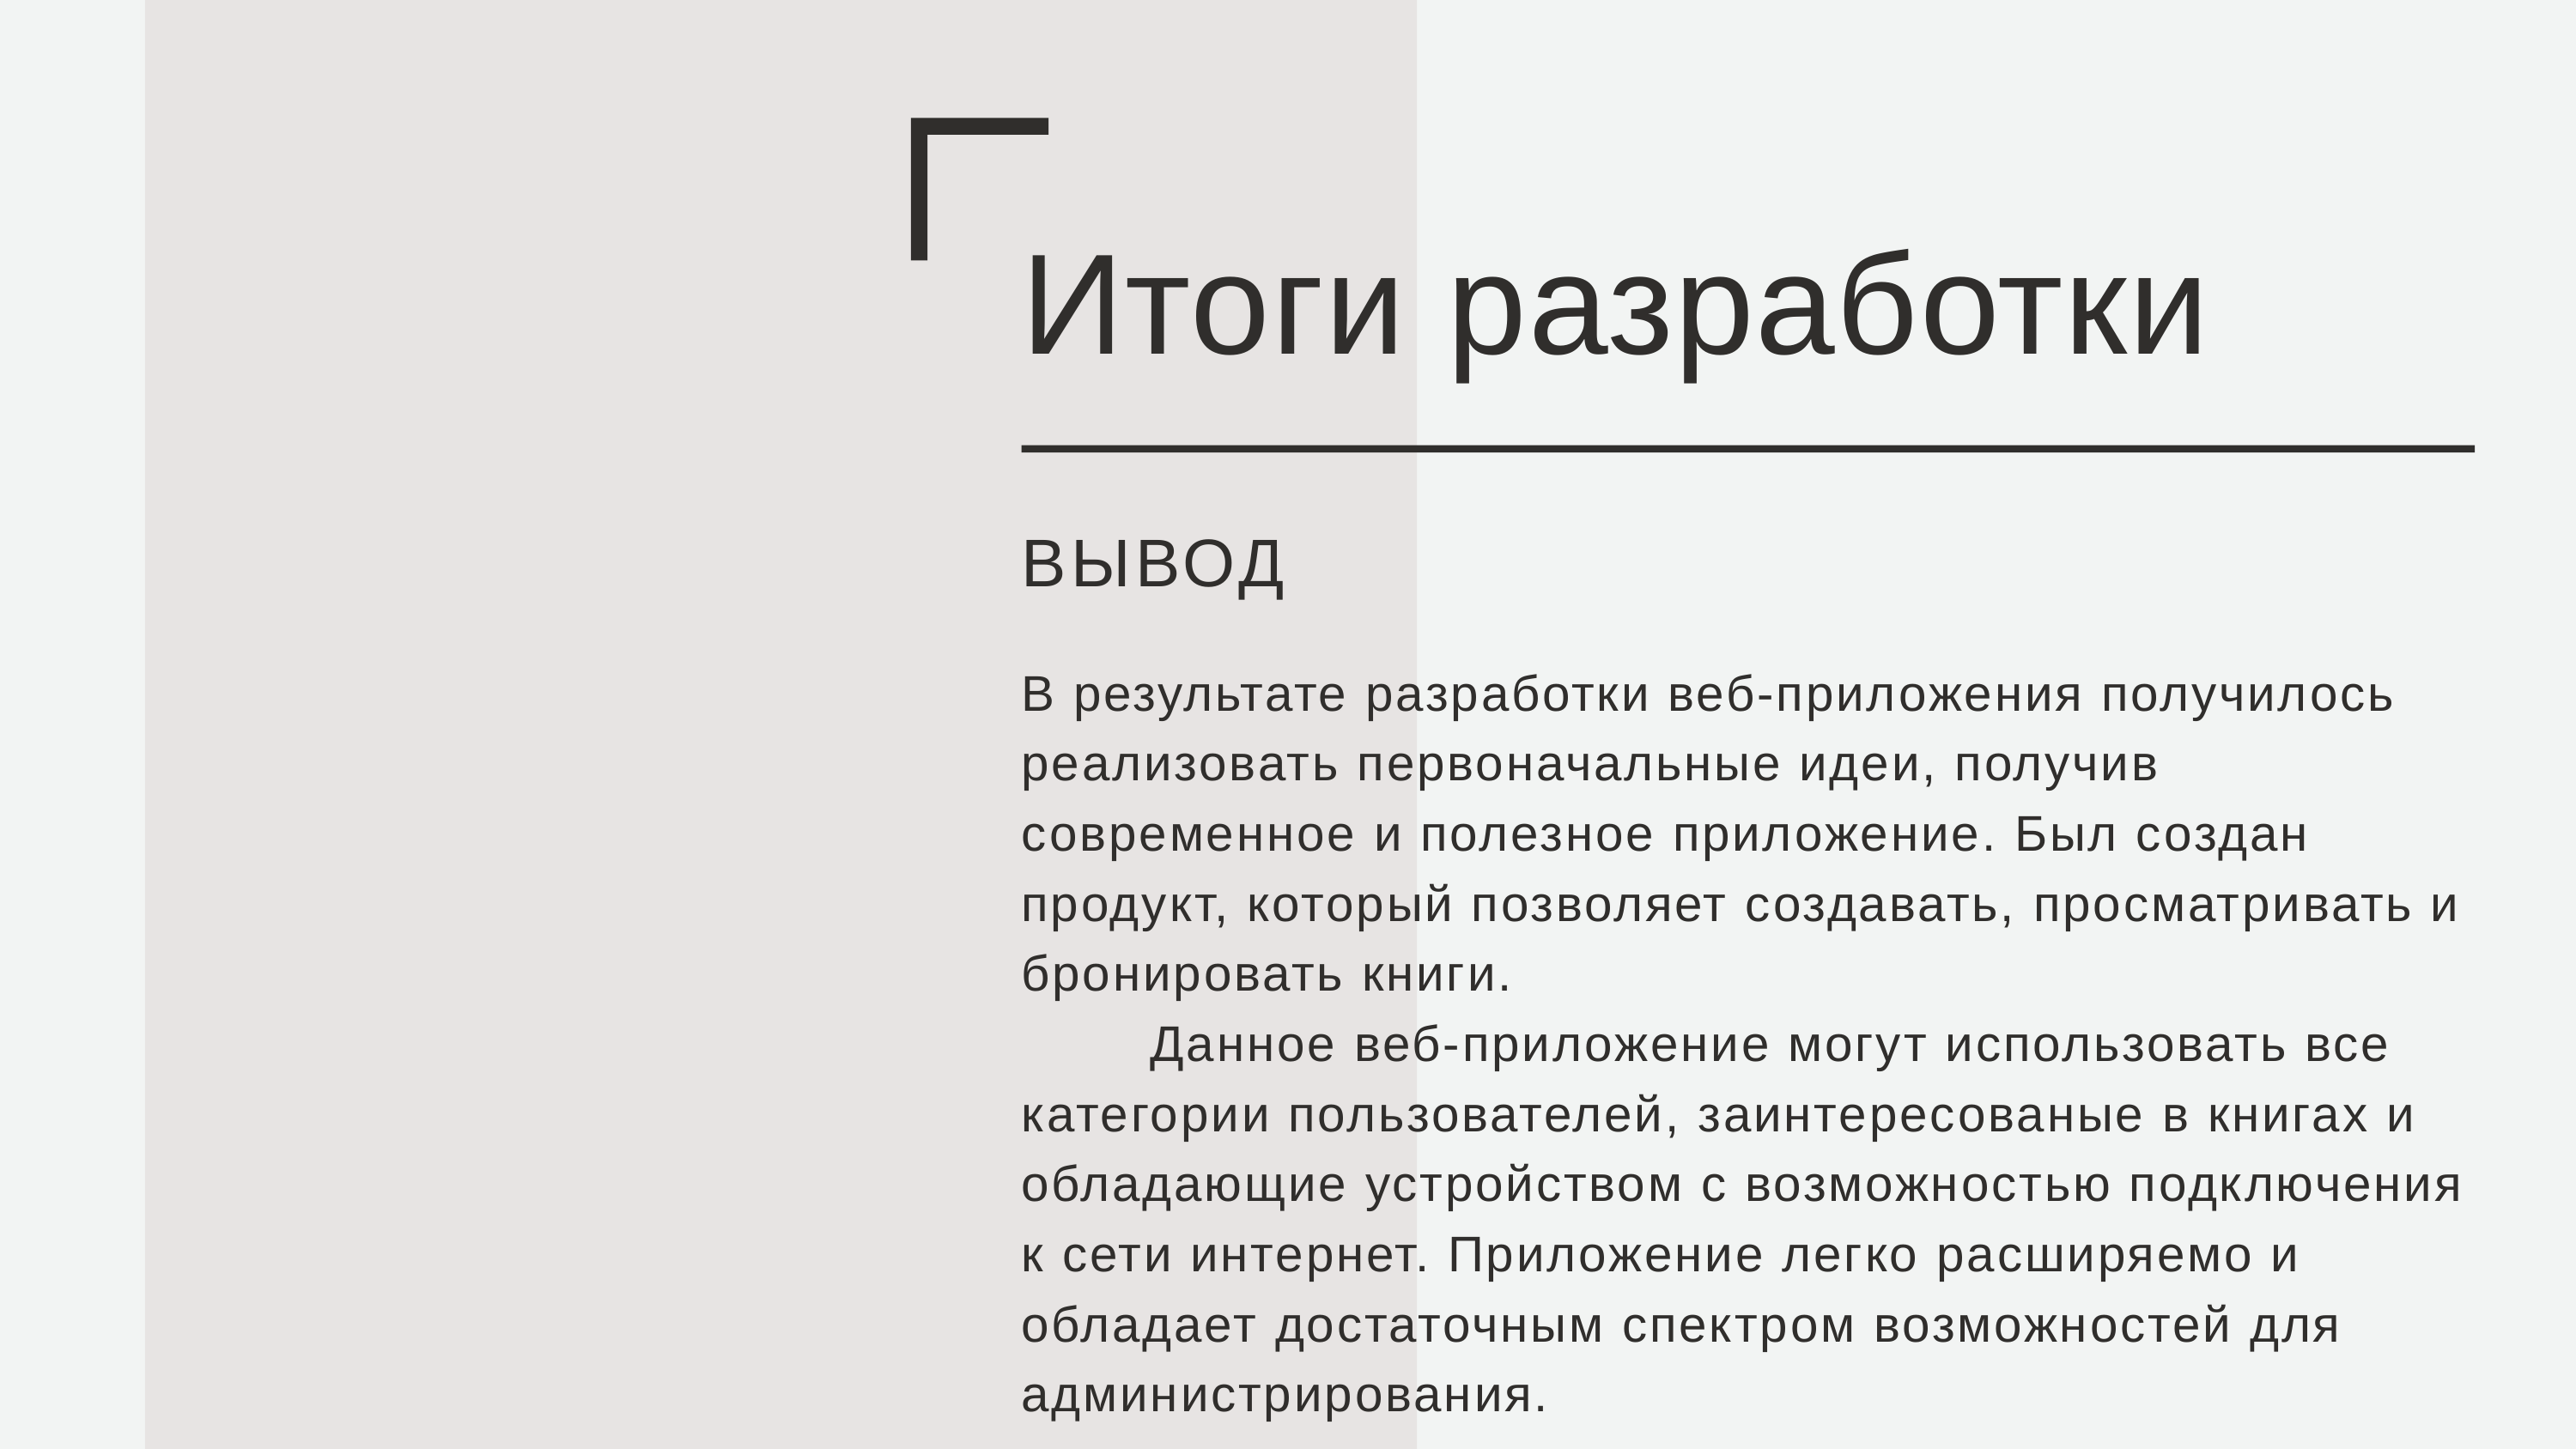

Итоги разработки

ВЫВОД
В результате разработки веб-приложения получилось реализовать первоначальные идеи, получив современное и полезное приложение. Был создан продукт, который позволяет создавать, просматривать и бронировать книги.
	Данное веб-приложение могут использовать все категории пользователей, заинтересованые в книгах и обладающие устройством с возможностью подключения к сети интернет. Приложение легко расширяемо и обладает достаточным спектром возможностей для администрирования.